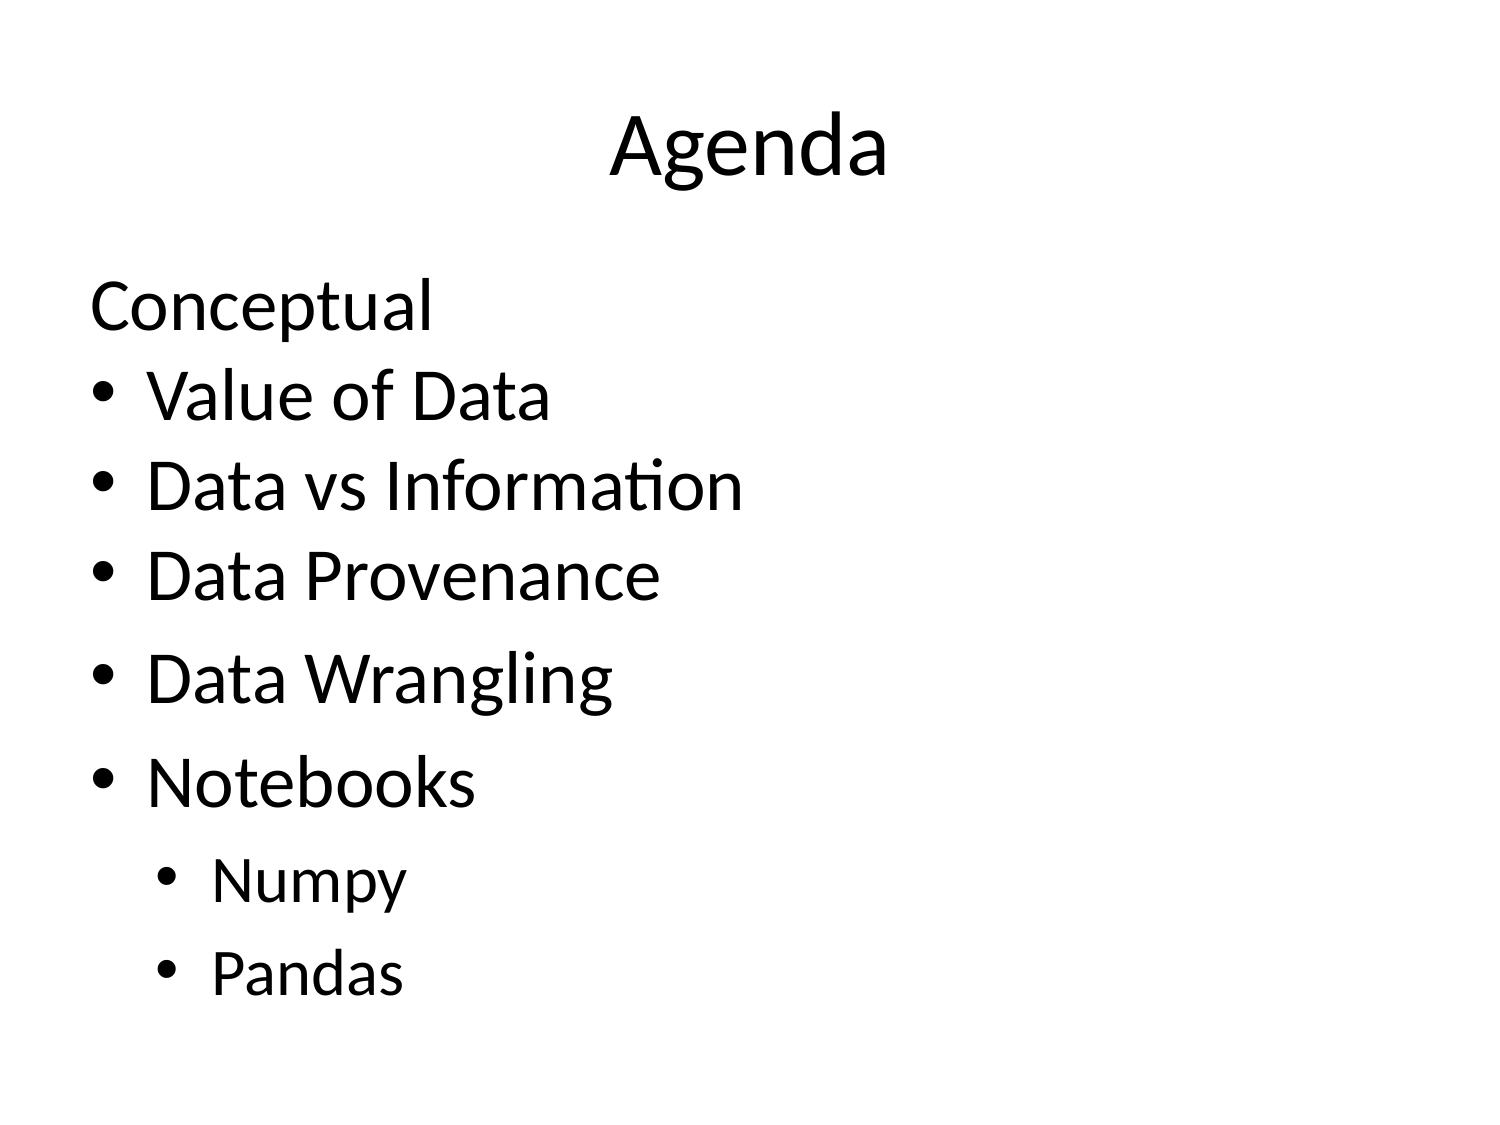

# Agenda

Conceptual
Value of Data
Data vs Information
Data Provenance
Data Wrangling
Notebooks
Numpy
Pandas